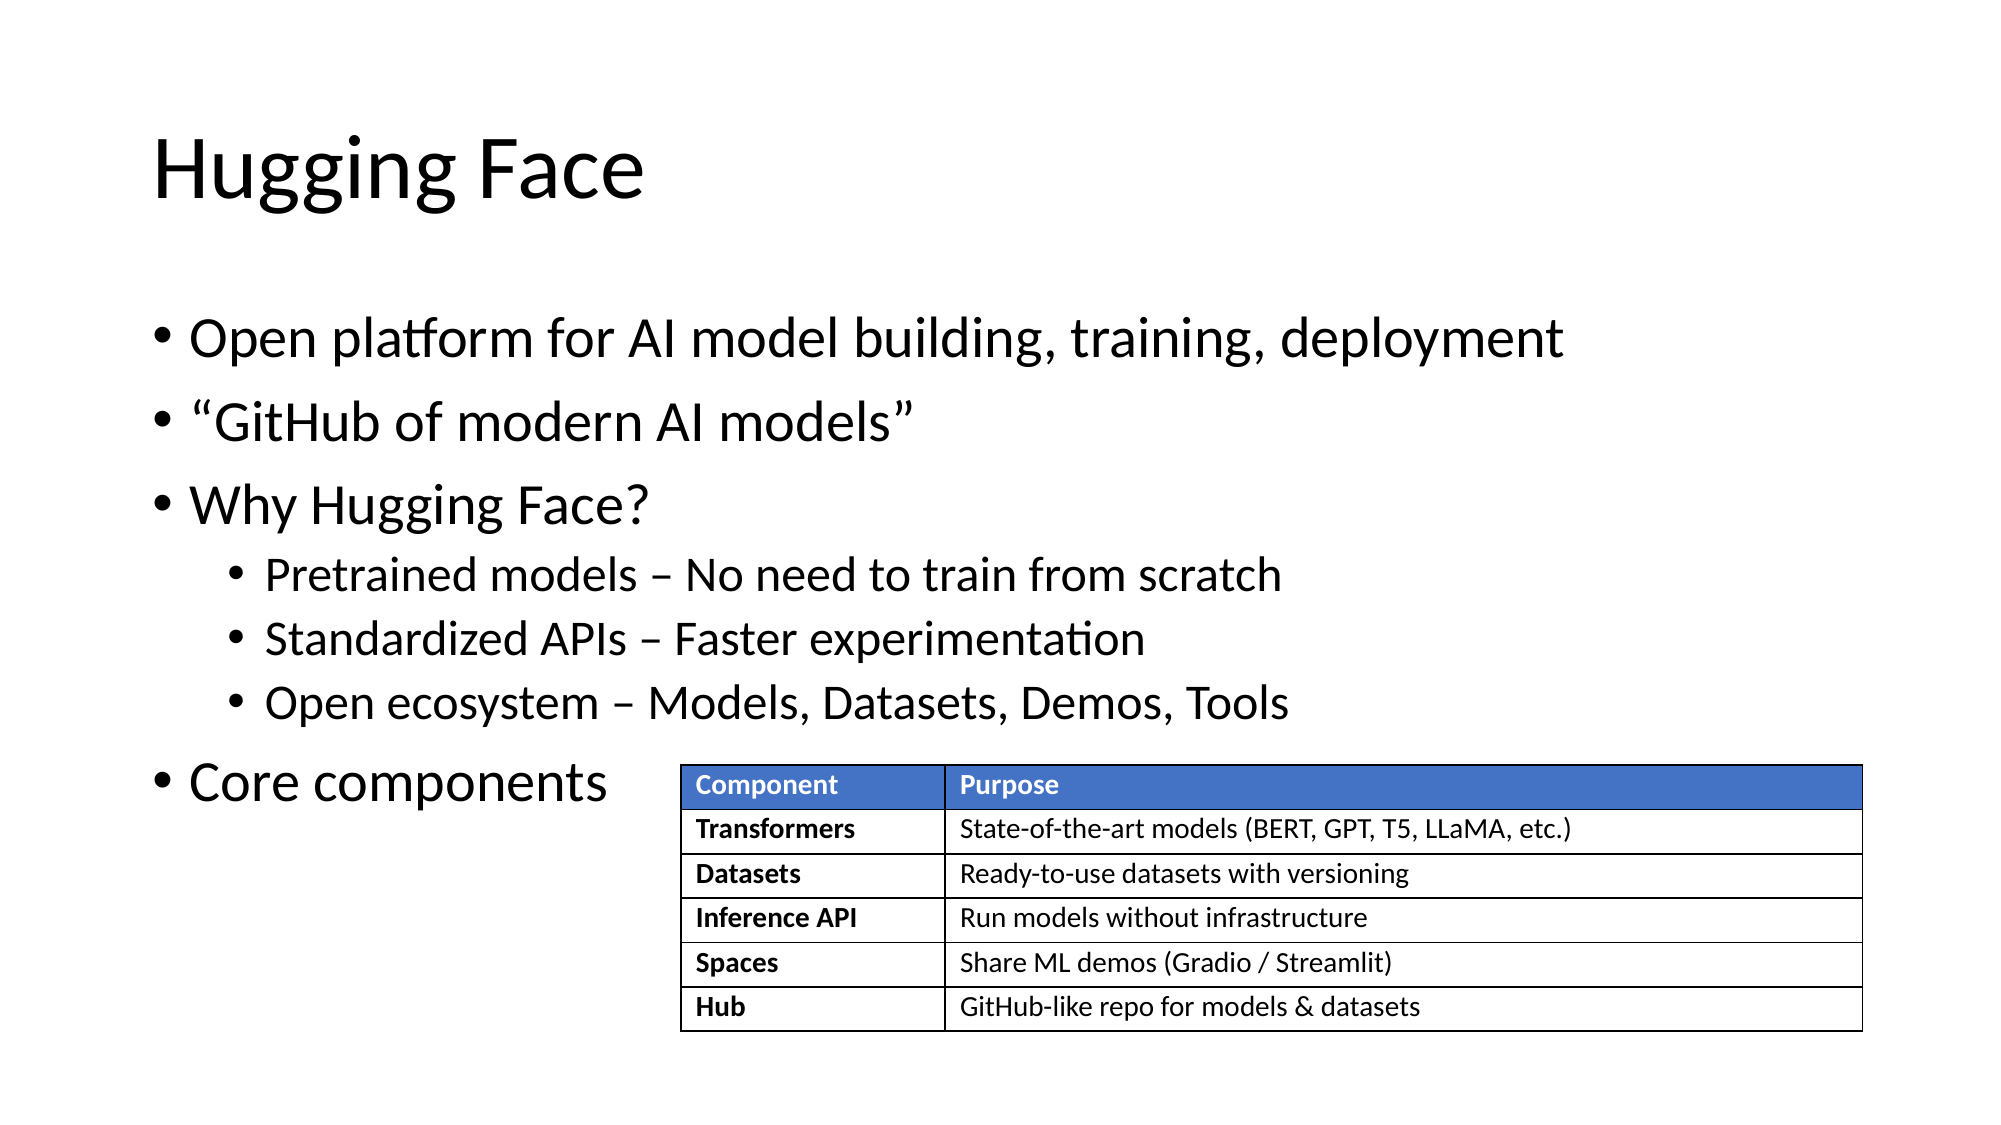

# Hugging Face
Open platform for AI model building, training, deployment
“GitHub of modern AI models”
Why Hugging Face?
Pretrained models – No need to train from scratch
Standardized APIs – Faster experimentation
Open ecosystem – Models, Datasets, Demos, Tools
Core components
| Component | Purpose |
| --- | --- |
| Transformers | State-of-the-art models (BERT, GPT, T5, LLaMA, etc.) |
| Datasets | Ready-to-use datasets with versioning |
| Inference API | Run models without infrastructure |
| Spaces | Share ML demos (Gradio / Streamlit) |
| Hub | GitHub-like repo for models & datasets |